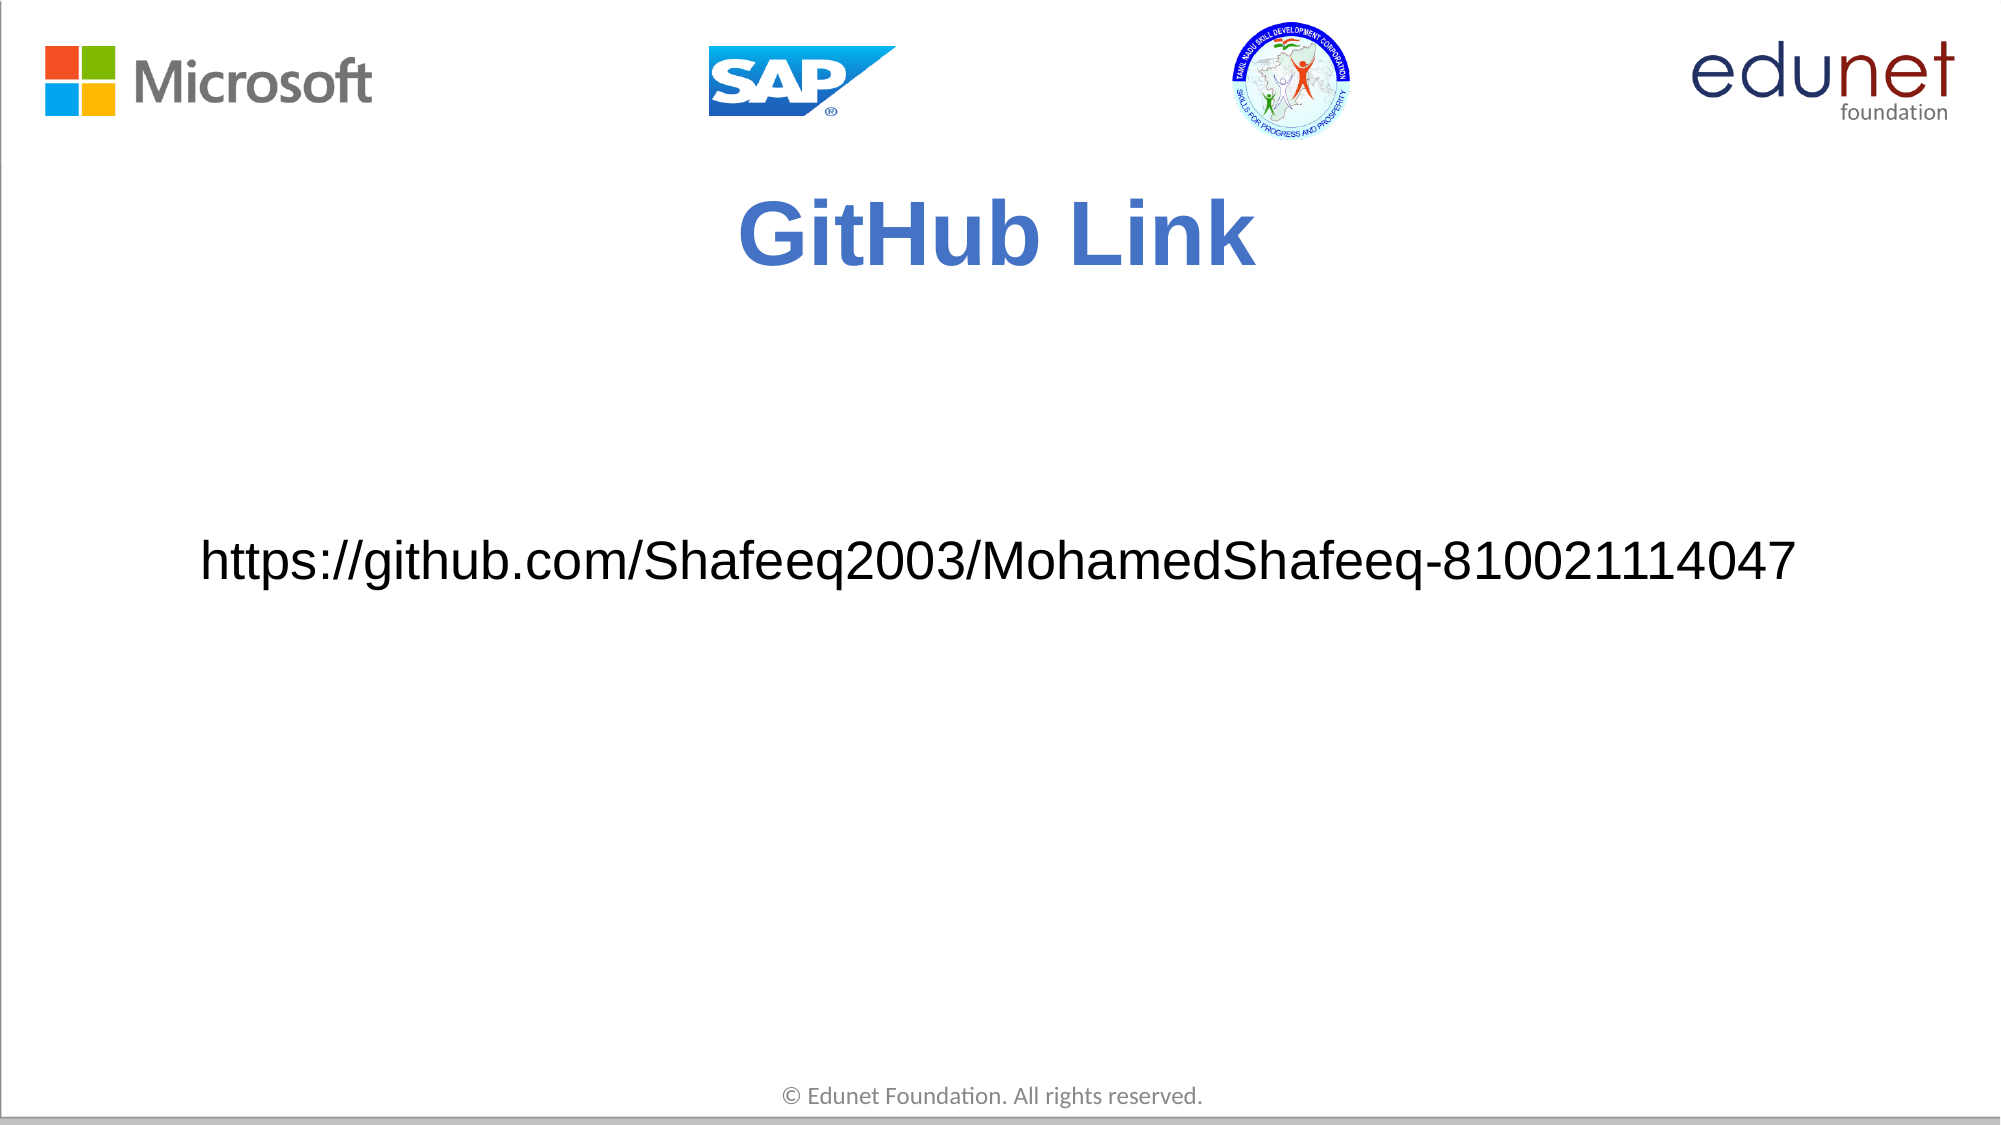

# GitHub Link
https://github.com/Shafeeq2003/MohamedShafeeq-810021114047
© Edunet Foundation. All rights reserved.